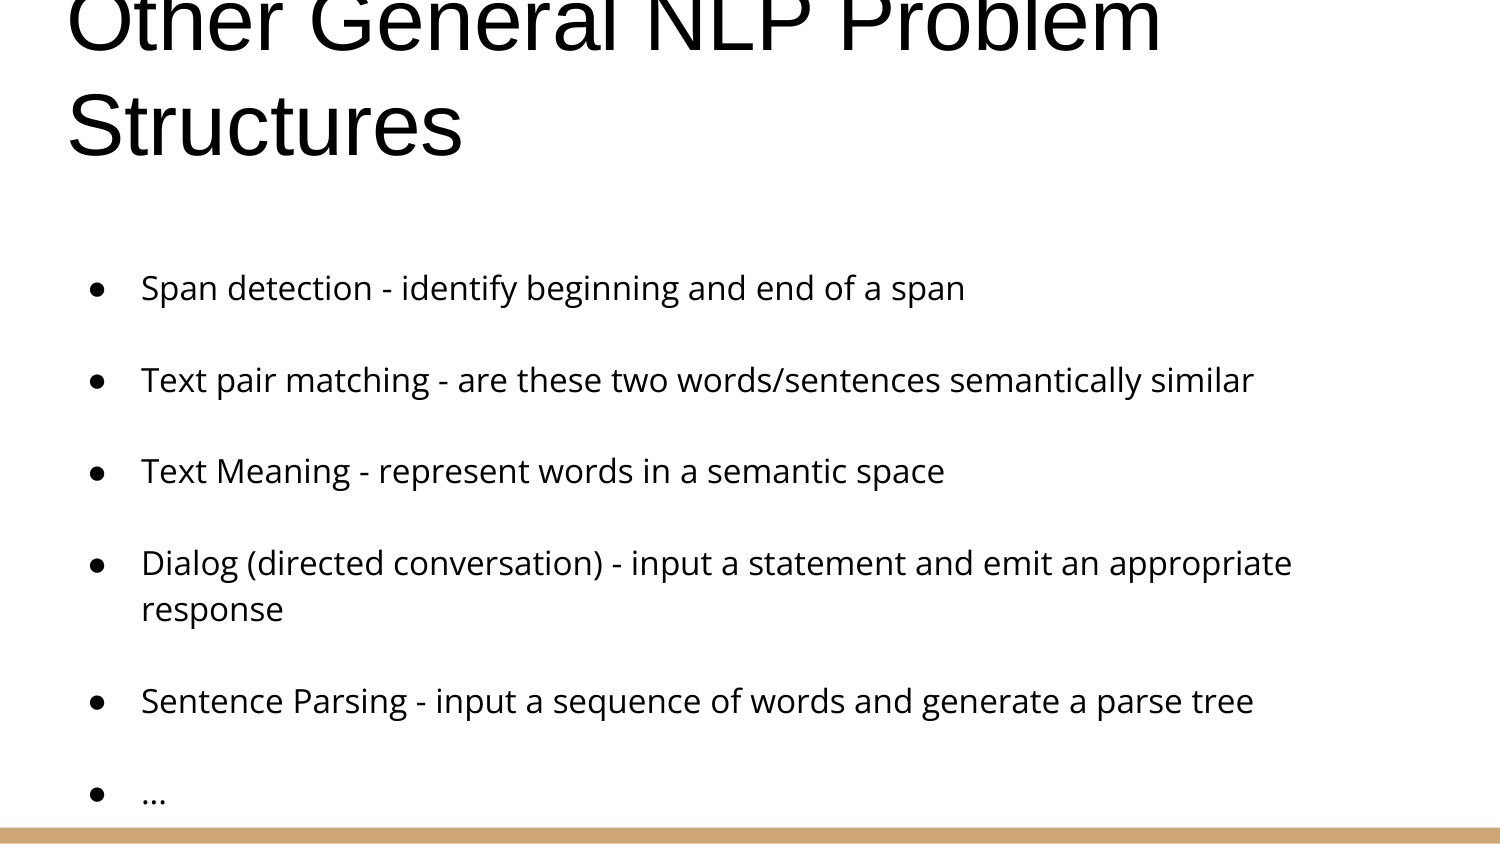

# Other General NLP Problem Structures

Span detection - identify beginning and end of a span
Text pair matching - are these two words/sentences semantically similar
Text Meaning - represent words in a semantic space
Dialog (directed conversation) - input a statement and emit an appropriate response
Sentence Parsing - input a sequence of words and generate a parse tree
...